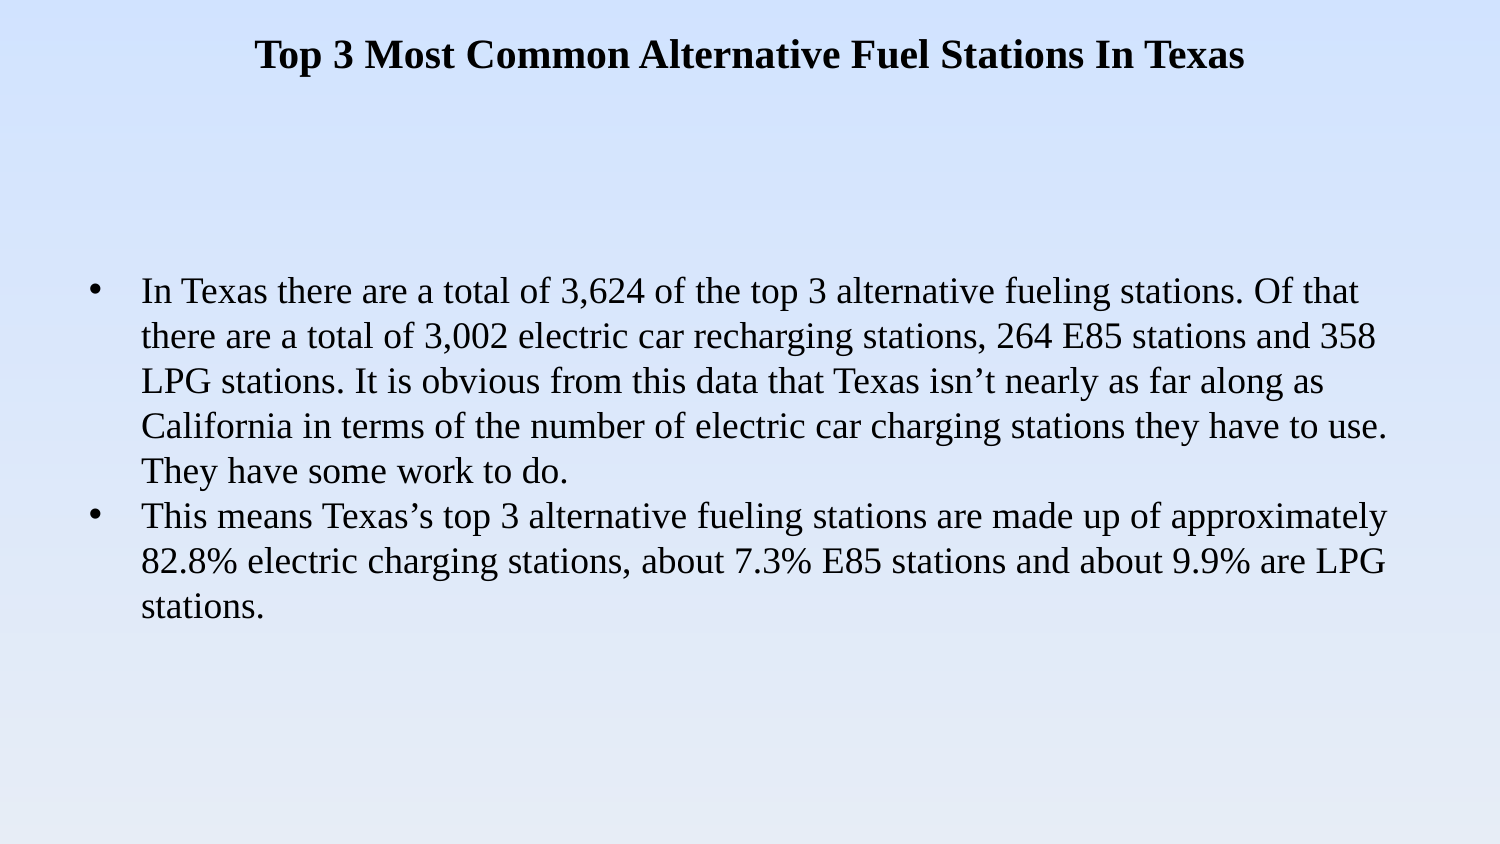

# Top 3 Most Common Alternative Fuel Stations In Texas
In Texas there are a total of 3,624 of the top 3 alternative fueling stations. Of that there are a total of 3,002 electric car recharging stations, 264 E85 stations and 358 LPG stations. It is obvious from this data that Texas isn’t nearly as far along as California in terms of the number of electric car charging stations they have to use. They have some work to do.
This means Texas’s top 3 alternative fueling stations are made up of approximately 82.8% electric charging stations, about 7.3% E85 stations and about 9.9% are LPG stations.